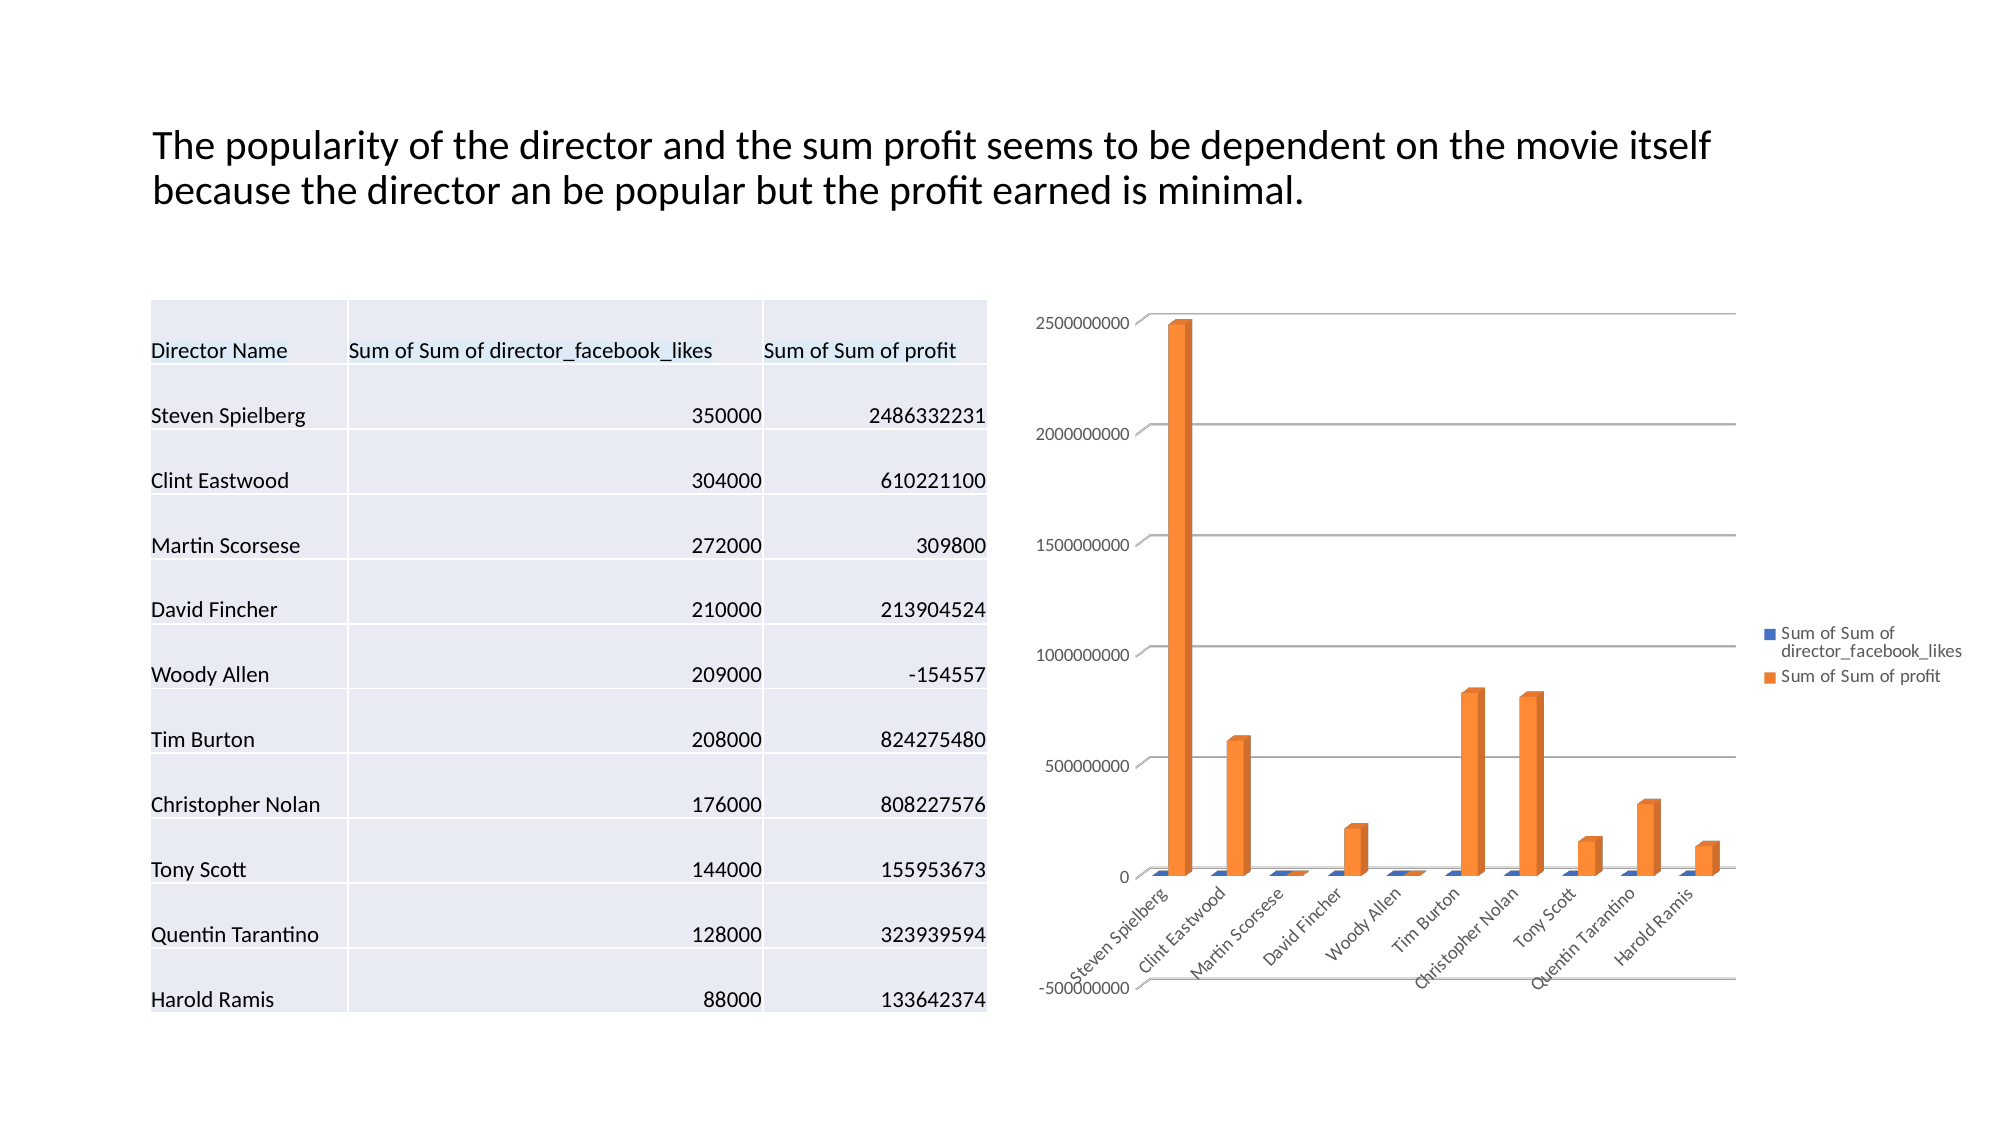

# The popularity of the director and the sum profit seems to be dependent on the movie itself because the director an be popular but the profit earned is minimal.
| Director Name | Sum of Sum of director\_facebook\_likes | Sum of Sum of profit |
| --- | --- | --- |
| Steven Spielberg | 350000 | 2486332231 |
| Clint Eastwood | 304000 | 610221100 |
| Martin Scorsese | 272000 | 309800 |
| David Fincher | 210000 | 213904524 |
| Woody Allen | 209000 | -154557 |
| Tim Burton | 208000 | 824275480 |
| Christopher Nolan | 176000 | 808227576 |
| Tony Scott | 144000 | 155953673 |
| Quentin Tarantino | 128000 | 323939594 |
| Harold Ramis | 88000 | 133642374 |

[unsupported chart]